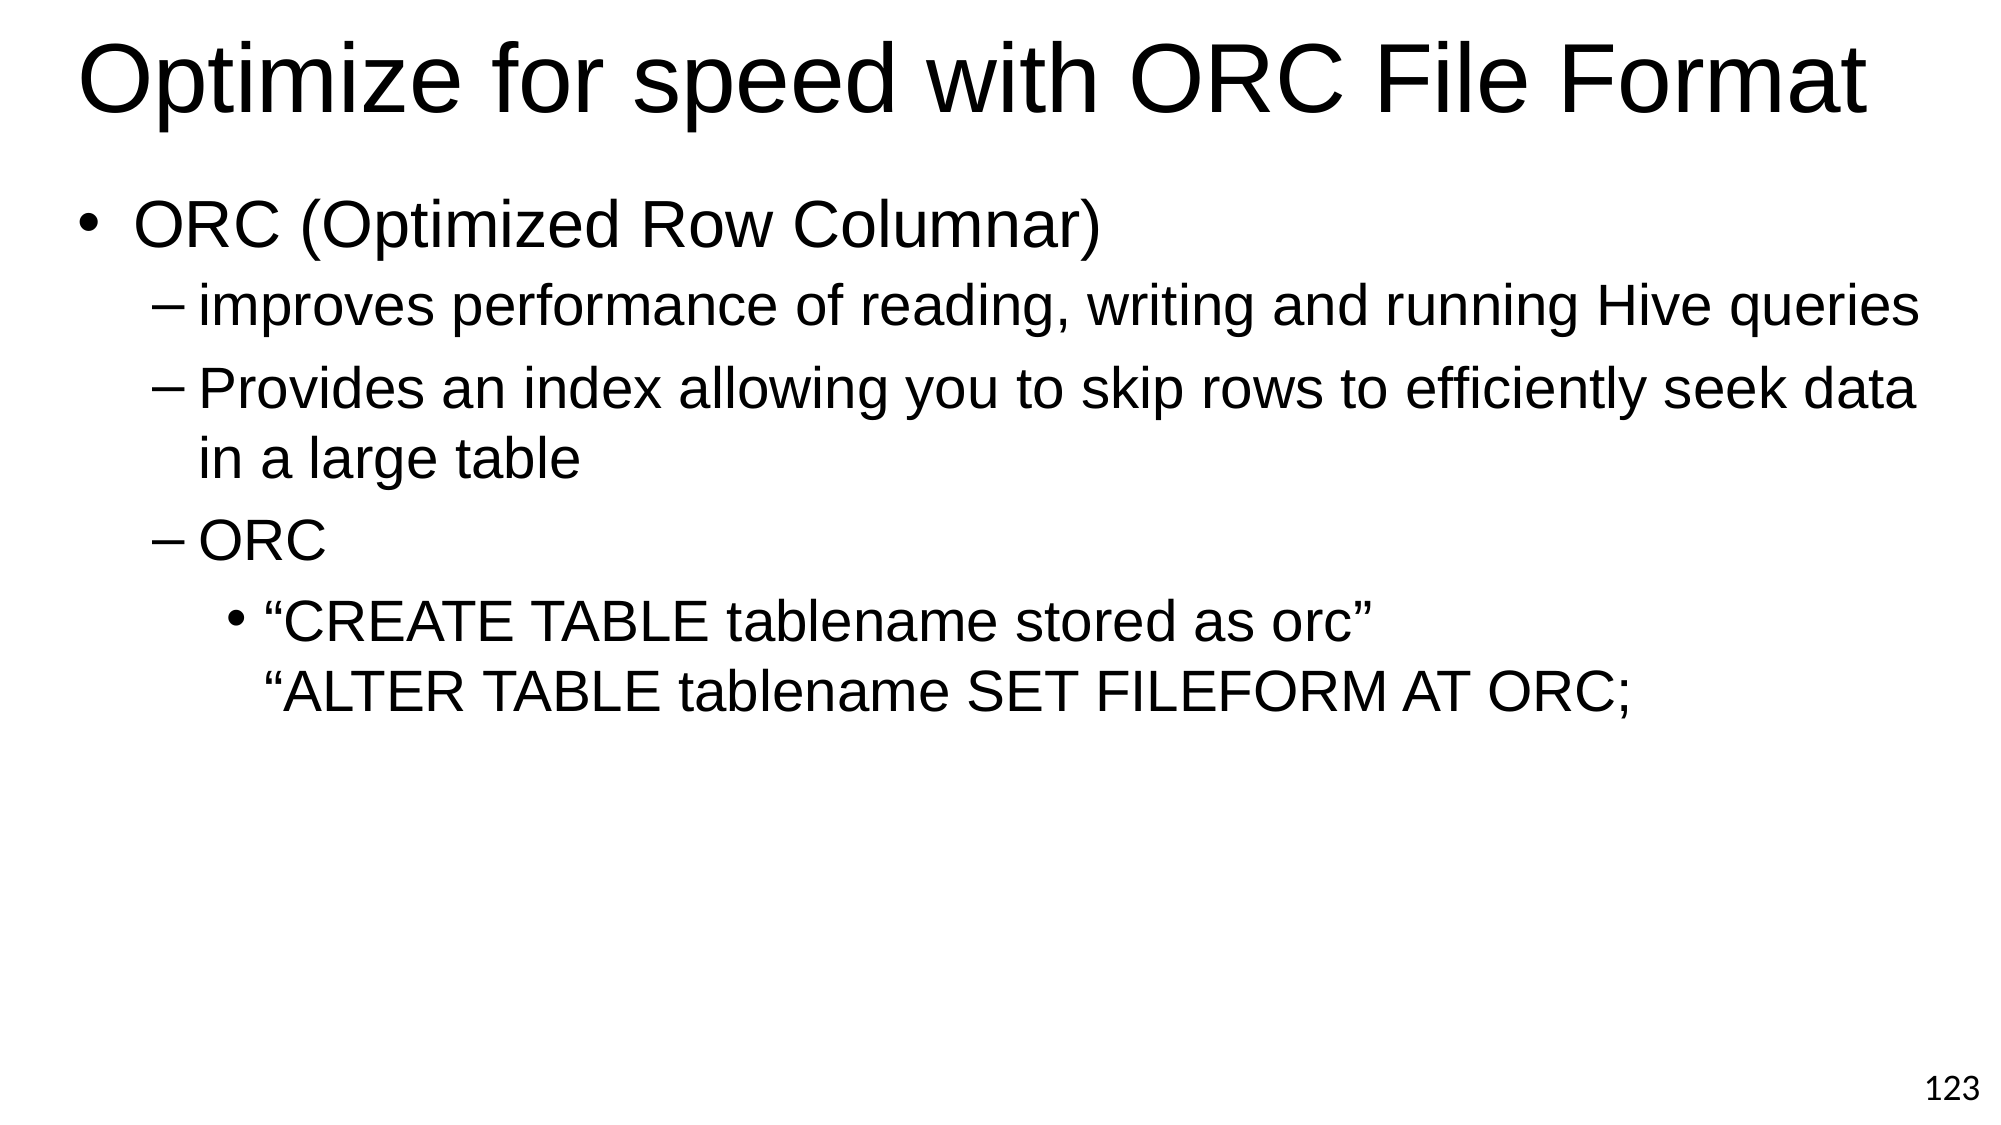

# Optimize for speed with ORC File Format
ORC (Optimized Row Columnar)
improves performance of reading, writing and running Hive queries
Provides an index allowing you to skip rows to efficiently seek data in a large table
ORC
“CREATE TABLE tablename stored as orc”
“ALTER TABLE tablename SET FILEFORM AT ORC;

123